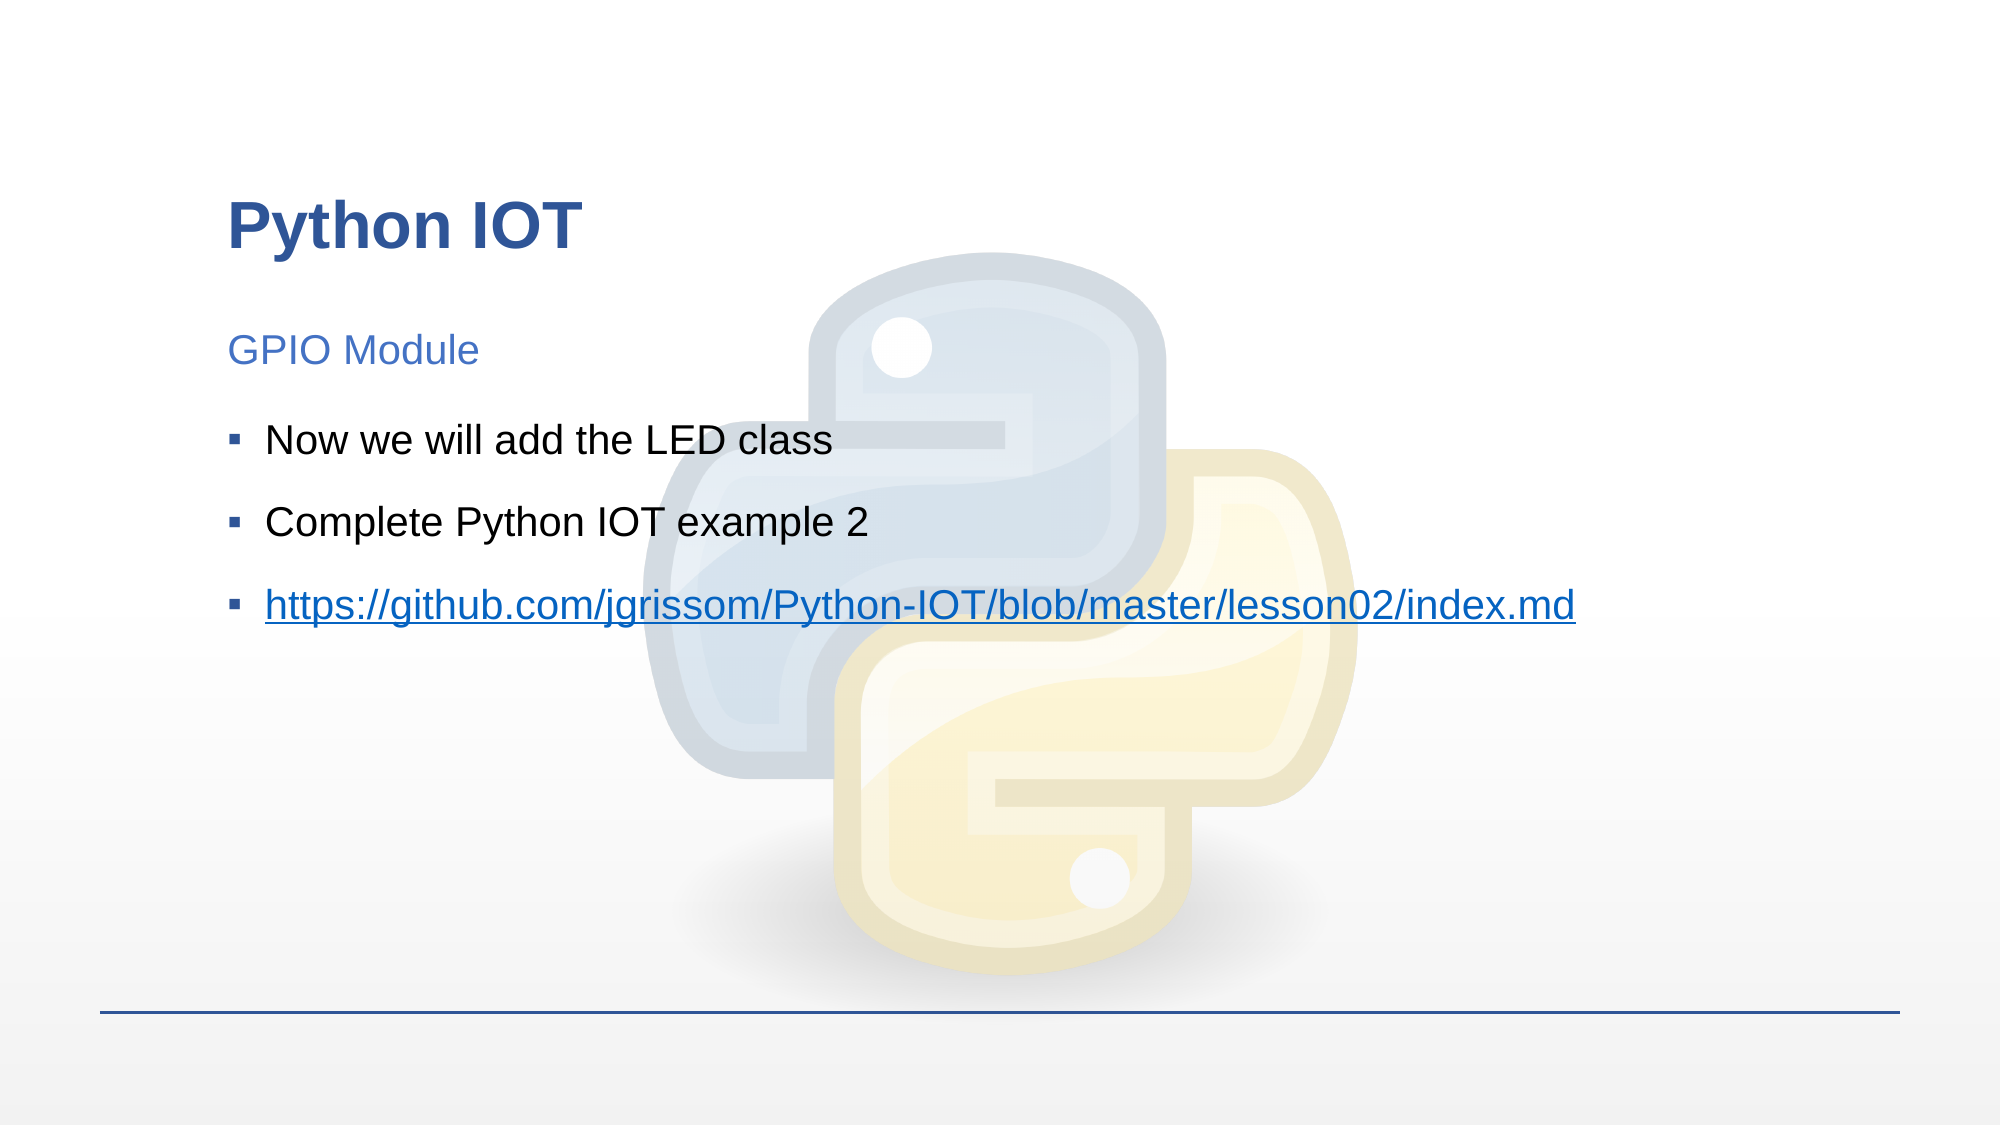

# Python IOT
GPIO Module
Now we will add the LED class
Complete Python IOT example 2
https://github.com/jgrissom/Python-IOT/blob/master/lesson02/index.md